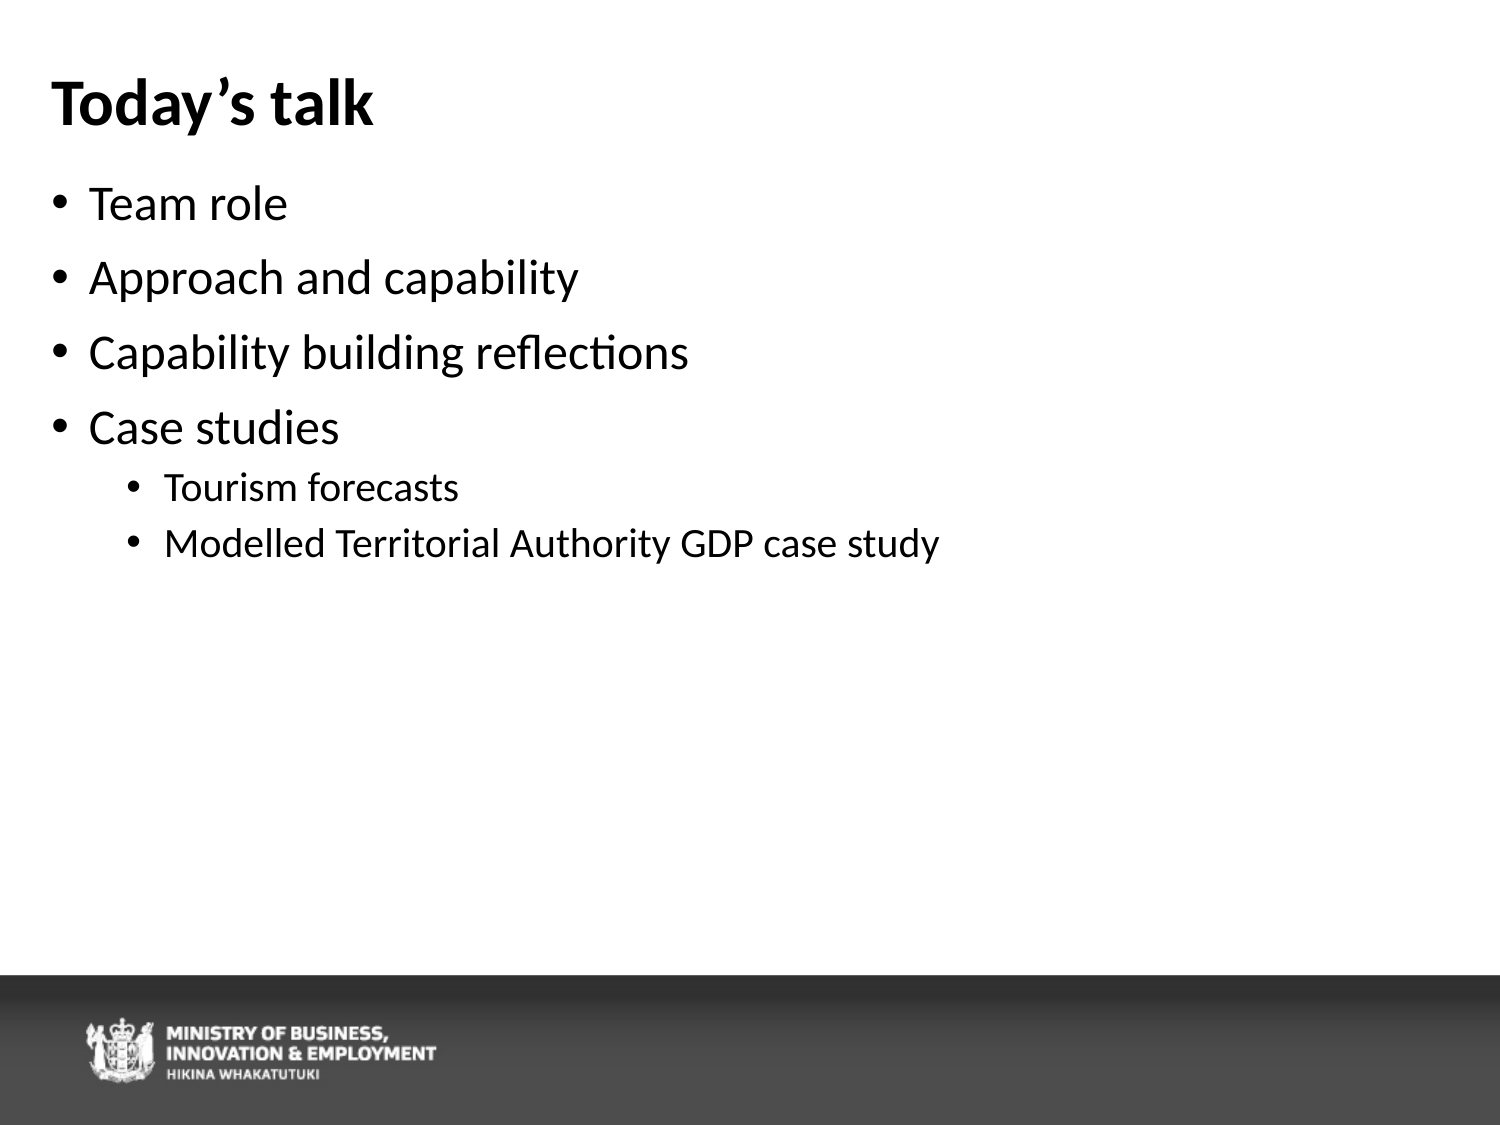

# Today’s talk
Team role
Approach and capability
Capability building reflections
Case studies
Tourism forecasts
Modelled Territorial Authority GDP case study